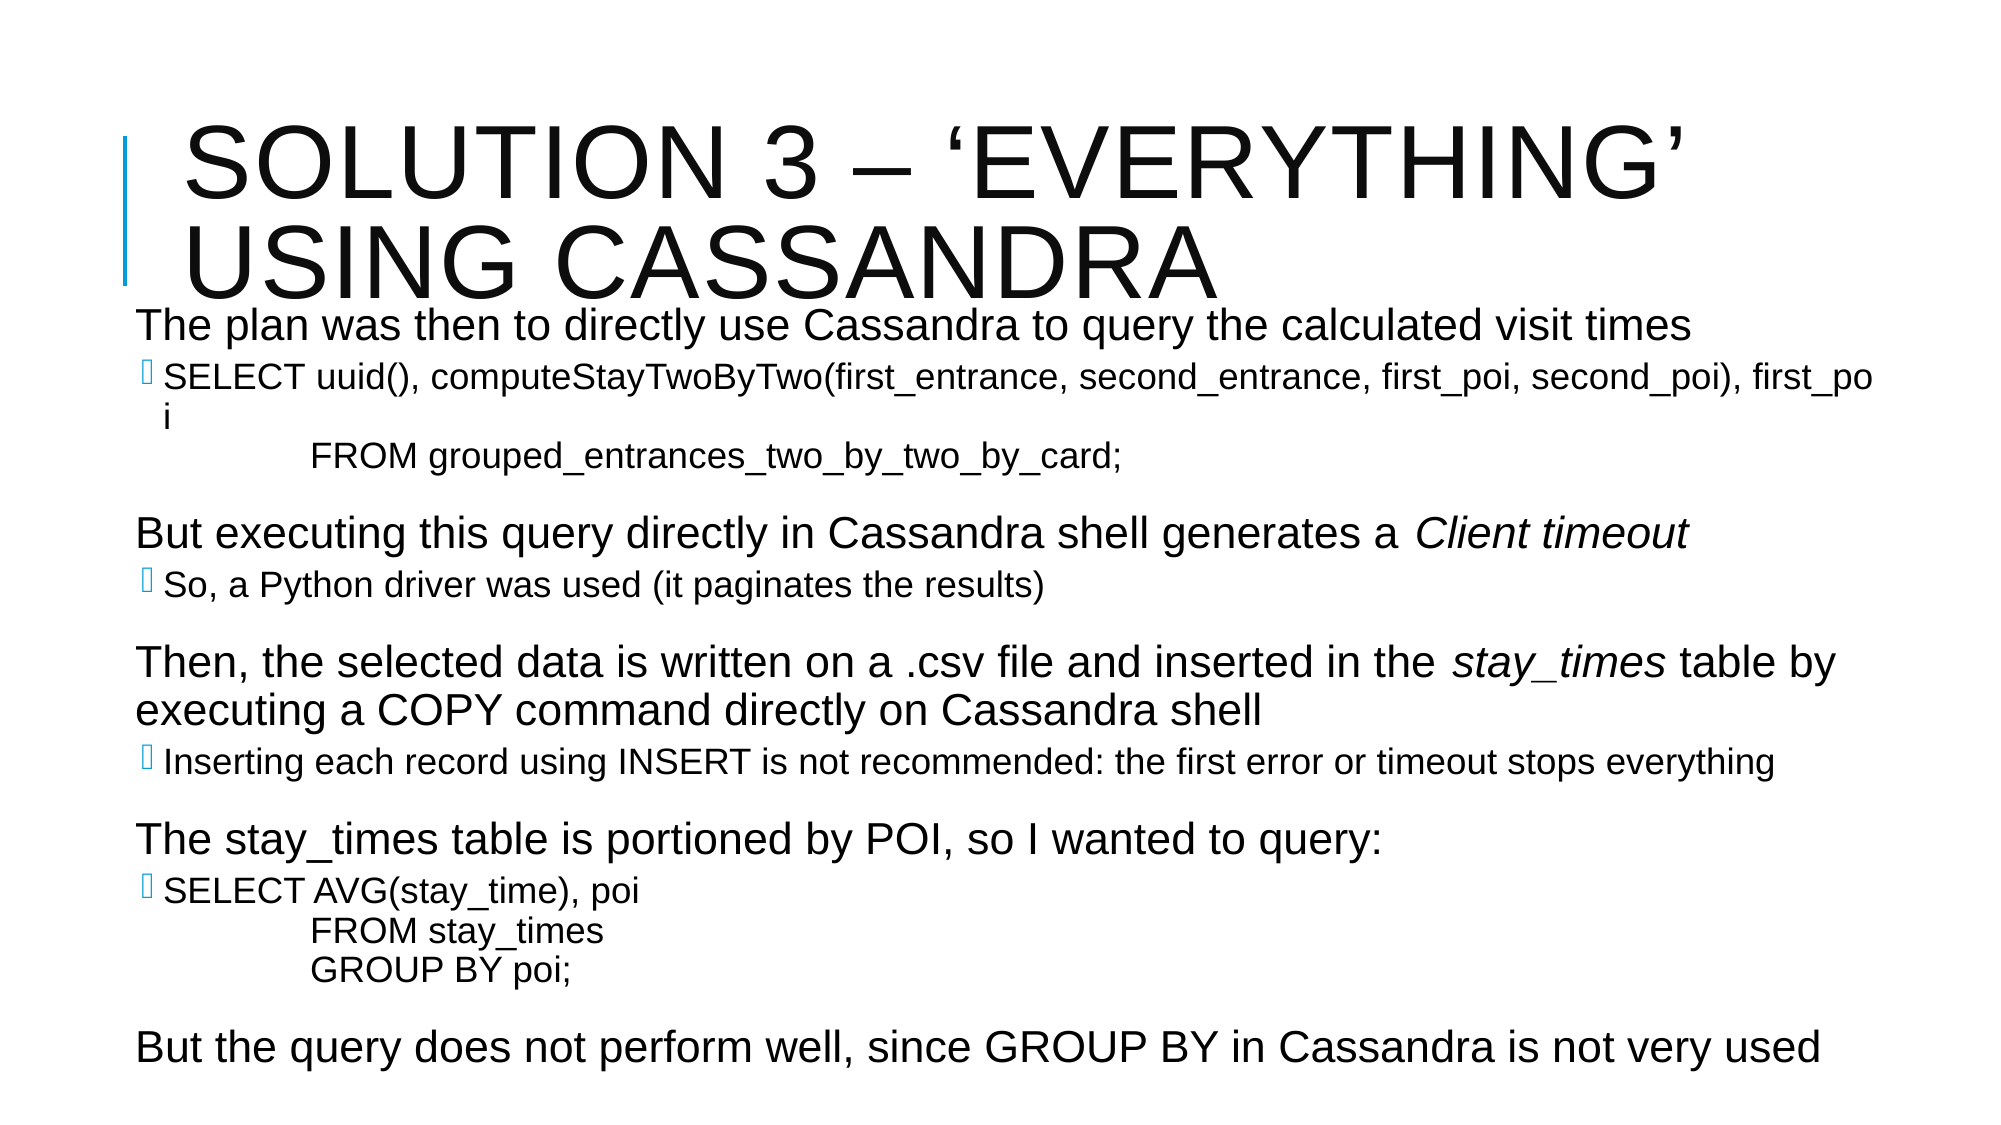

# Solution 3 – ‘everything’ using cassandra
The plan was then to directly use Cassandra to query the calculated visit times
SELECT uuid(), computeStayTwoByTwo(first_entrance, second_entrance, first_poi, second_poi), first_poi
	FROM grouped_entrances_two_by_two_by_card;
But executing this query directly in Cassandra shell generates a Client timeout
So, a Python driver was used (it paginates the results)
Then, the selected data is written on a .csv file and inserted in the stay_times table by executing a COPY command directly on Cassandra shell
Inserting each record using INSERT is not recommended: the first error or timeout stops everything
The stay_times table is portioned by POI, so I wanted to query:
SELECT AVG(stay_time), poi
	FROM stay_times
	GROUP BY poi;
But the query does not perform well, since GROUP BY in Cassandra is not very used